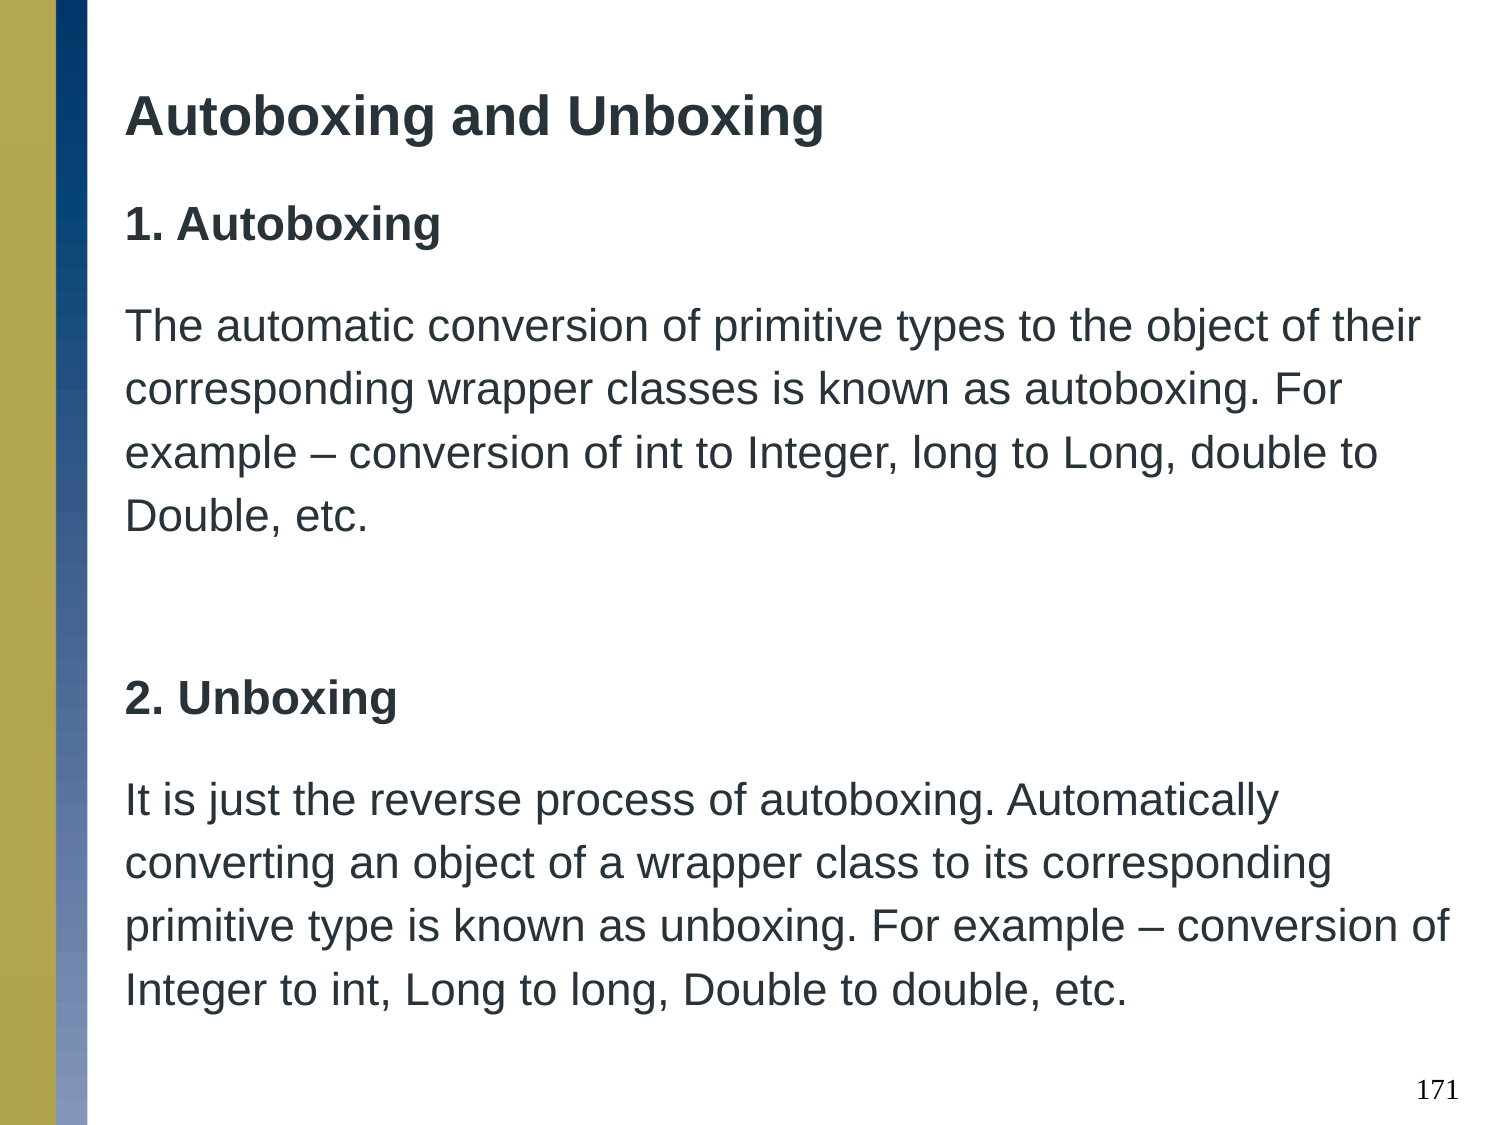

Autoboxing and Unboxing
1. Autoboxing
The automatic conversion of primitive types to the object of their corresponding wrapper classes is known as autoboxing. For example – conversion of int to Integer, long to Long, double to Double, etc.

2. Unboxing
It is just the reverse process of autoboxing. Automatically converting an object of a wrapper class to its corresponding primitive type is known as unboxing. For example – conversion of Integer to int, Long to long, Double to double, etc.

171